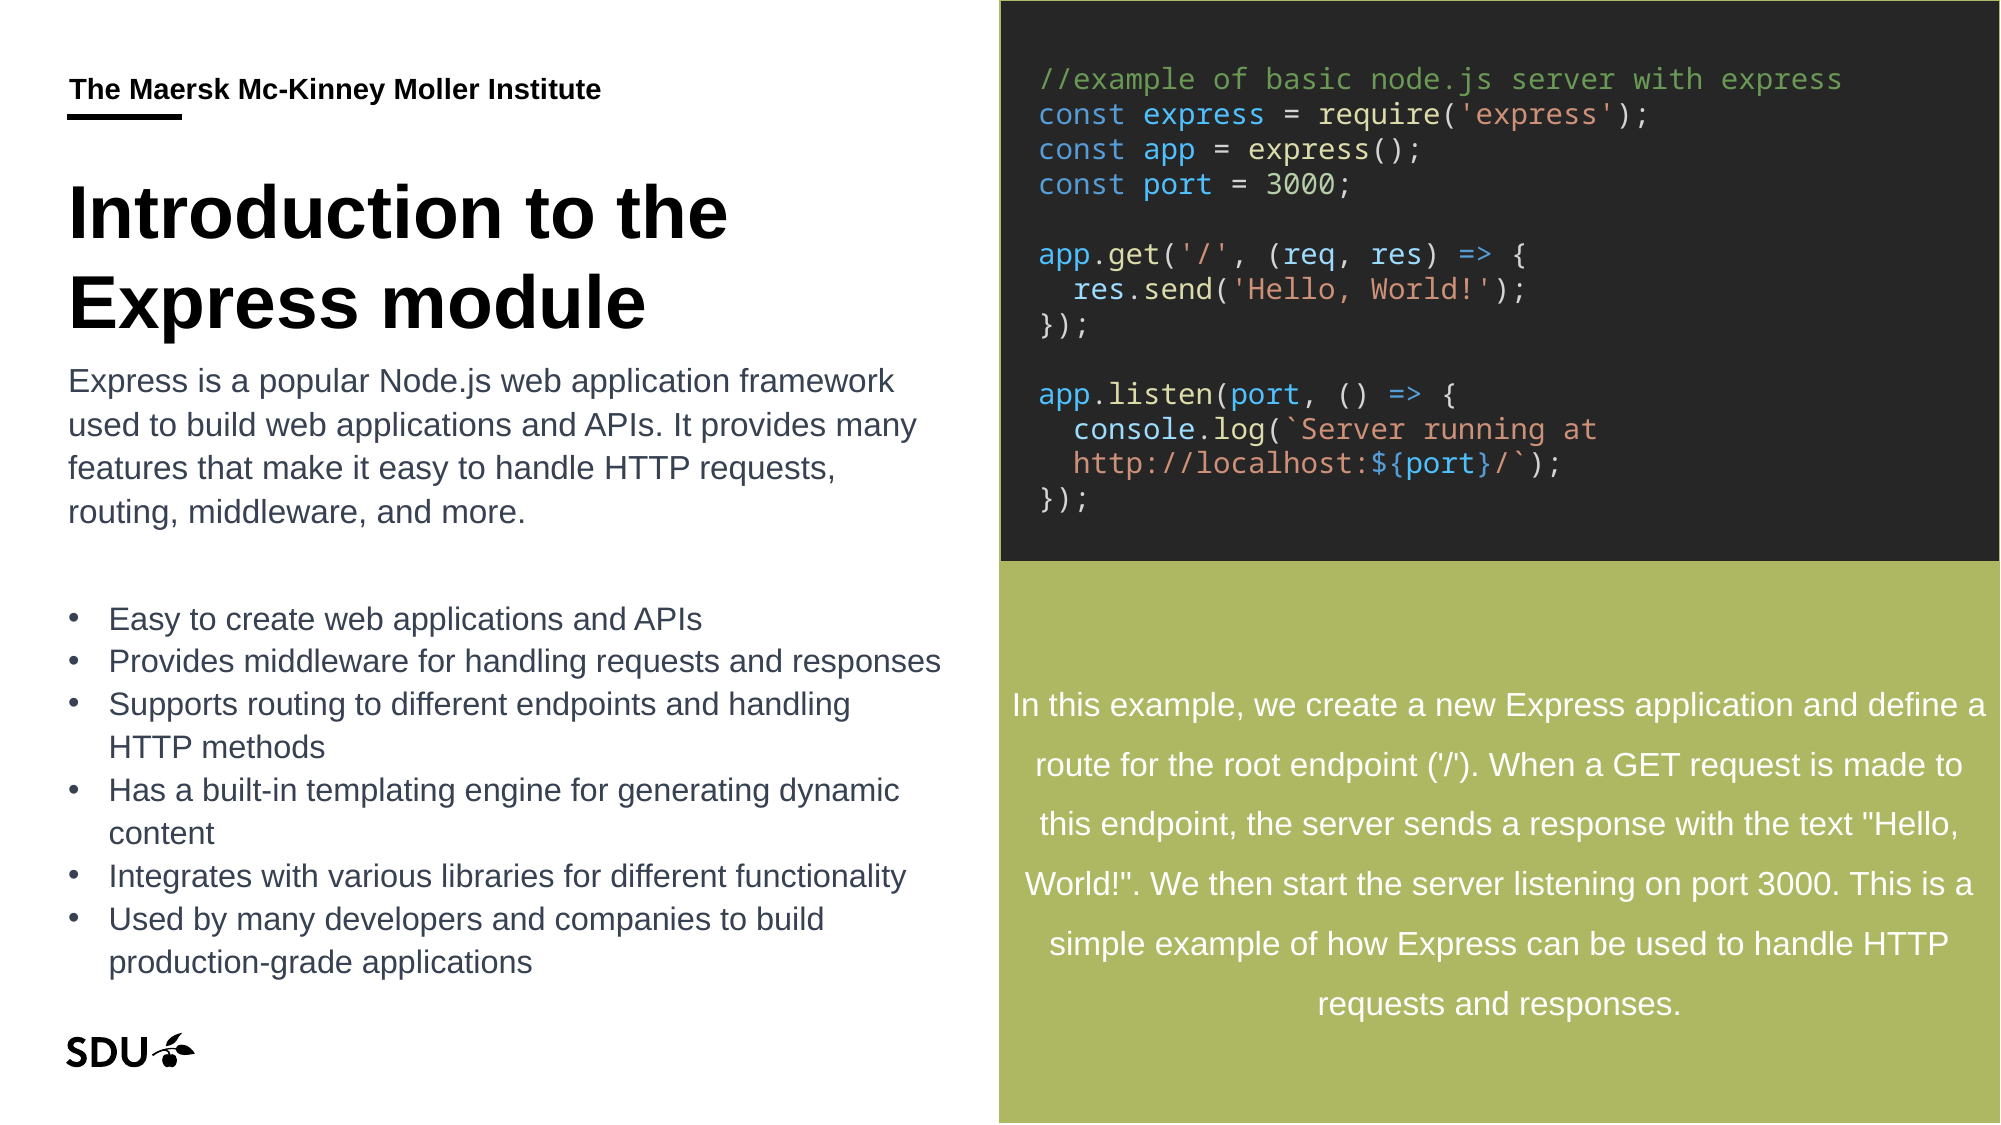

//example of basic node.js server with express
const express = require('express');
const app = express();
const port = 3000;
app.get('/', (req, res) => {
  res.send('Hello, World!');
});
app.listen(port, () => {
  console.log(`Server running at
  http://localhost:${port}/`);
});
# Introduction to the Express module
Express is a popular Node.js web application framework used to build web applications and APIs. It provides many features that make it easy to handle HTTP requests, routing, middleware, and more.
In this example, we create a new Express application and define a route for the root endpoint ('/'). When a GET request is made to this endpoint, the server sends a response with the text "Hello, World!". We then start the server listening on port 3000. This is a simple example of how Express can be used to handle HTTP requests and responses.
Easy to create web applications and APIs
Provides middleware for handling requests and responses
Supports routing to different endpoints and handling HTTP methods
Has a built-in templating engine for generating dynamic content
Integrates with various libraries for different functionality
Used by many developers and companies to build production-grade applications
18/09/2024
37